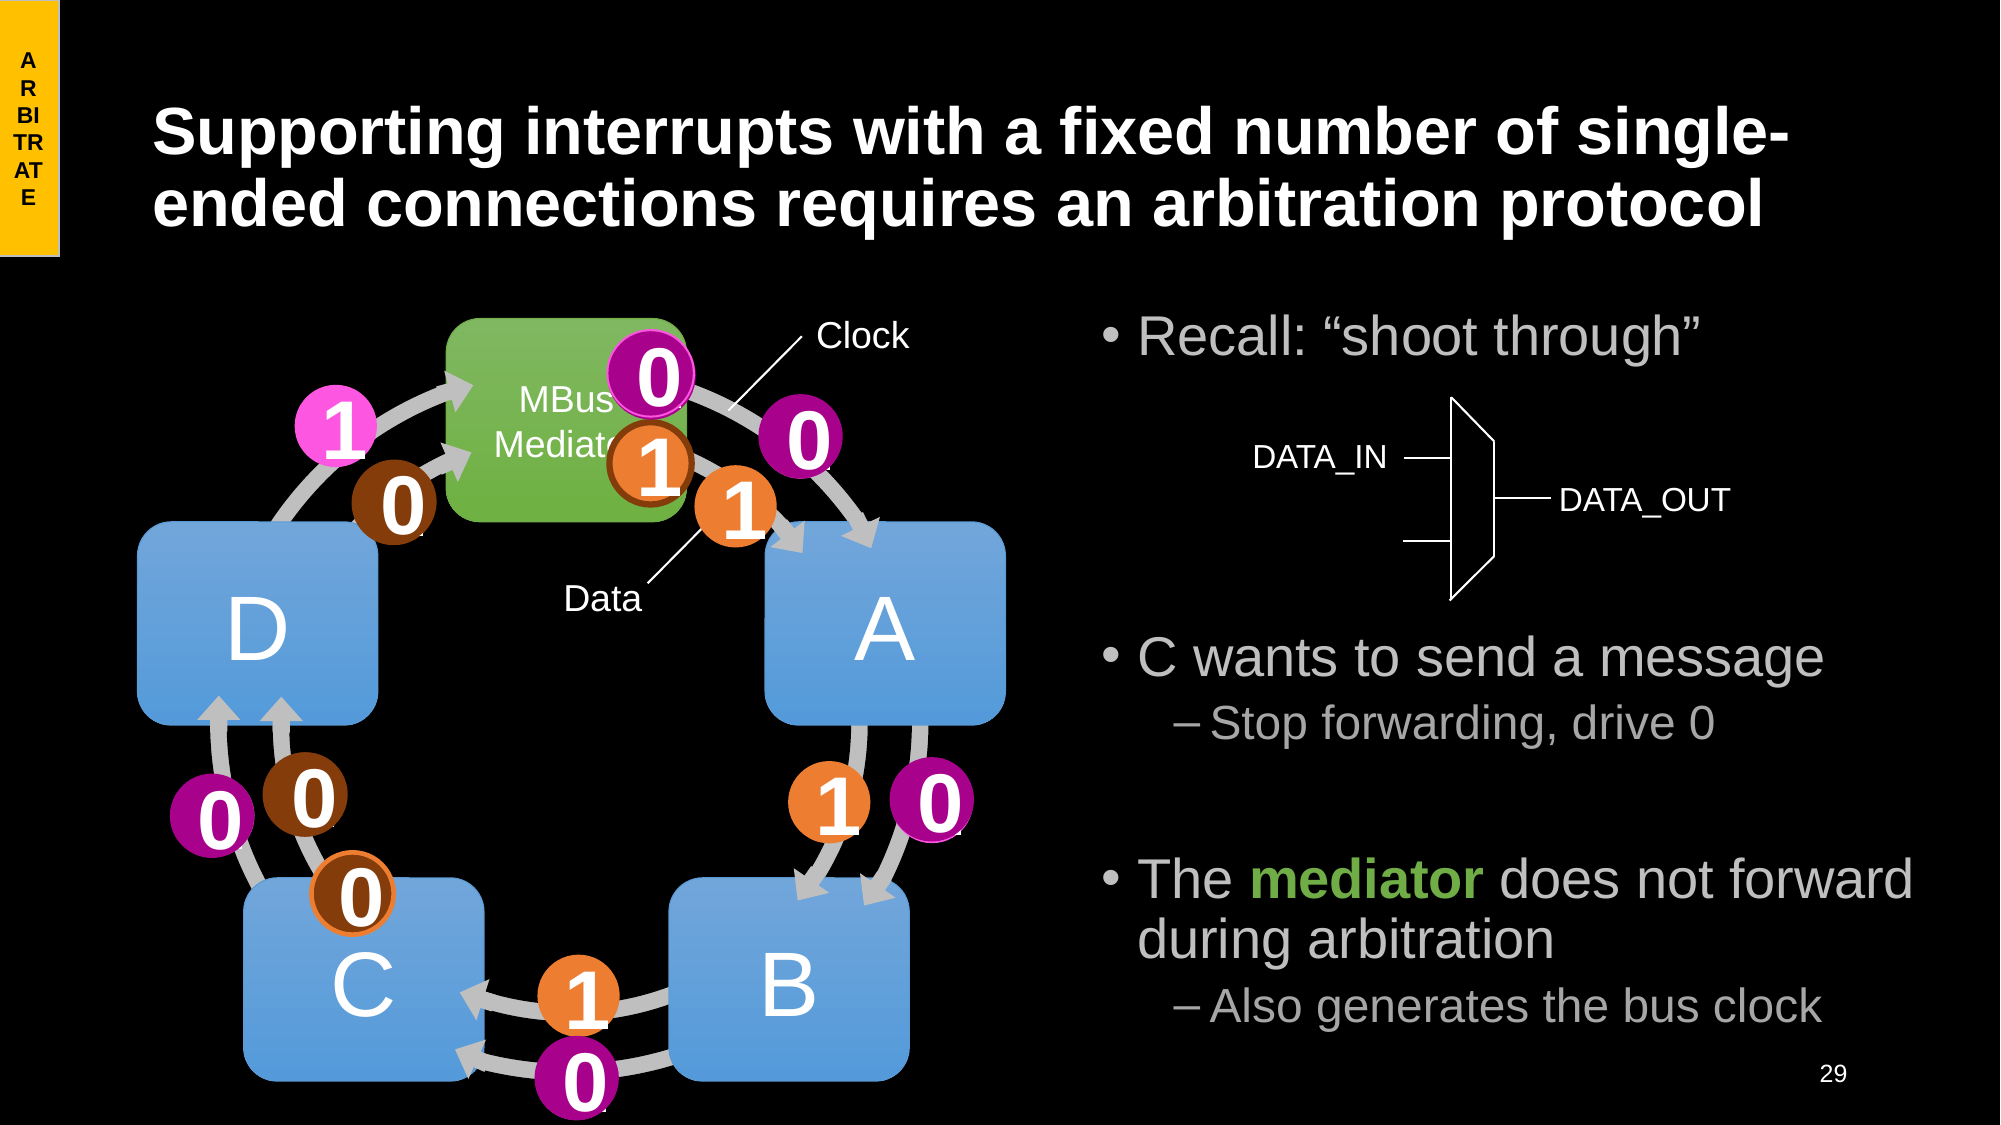

Arbitrate
# Supporting interrupts with a fixed number of single-ended connections requires an arbitration protocol
Recall: “shoot through”

C wants to send a message
Stop forwarding, drive 0

The mediator does not forward during arbitration
Also generates the bus clock
Clock
MBus Mediator

D
A
Data

C
B

0
0
1
1
0
1
DATA_IN
DATA_OUT
1
0
1
1
0
1
0
1
1
0
1
0
1
0
1
29